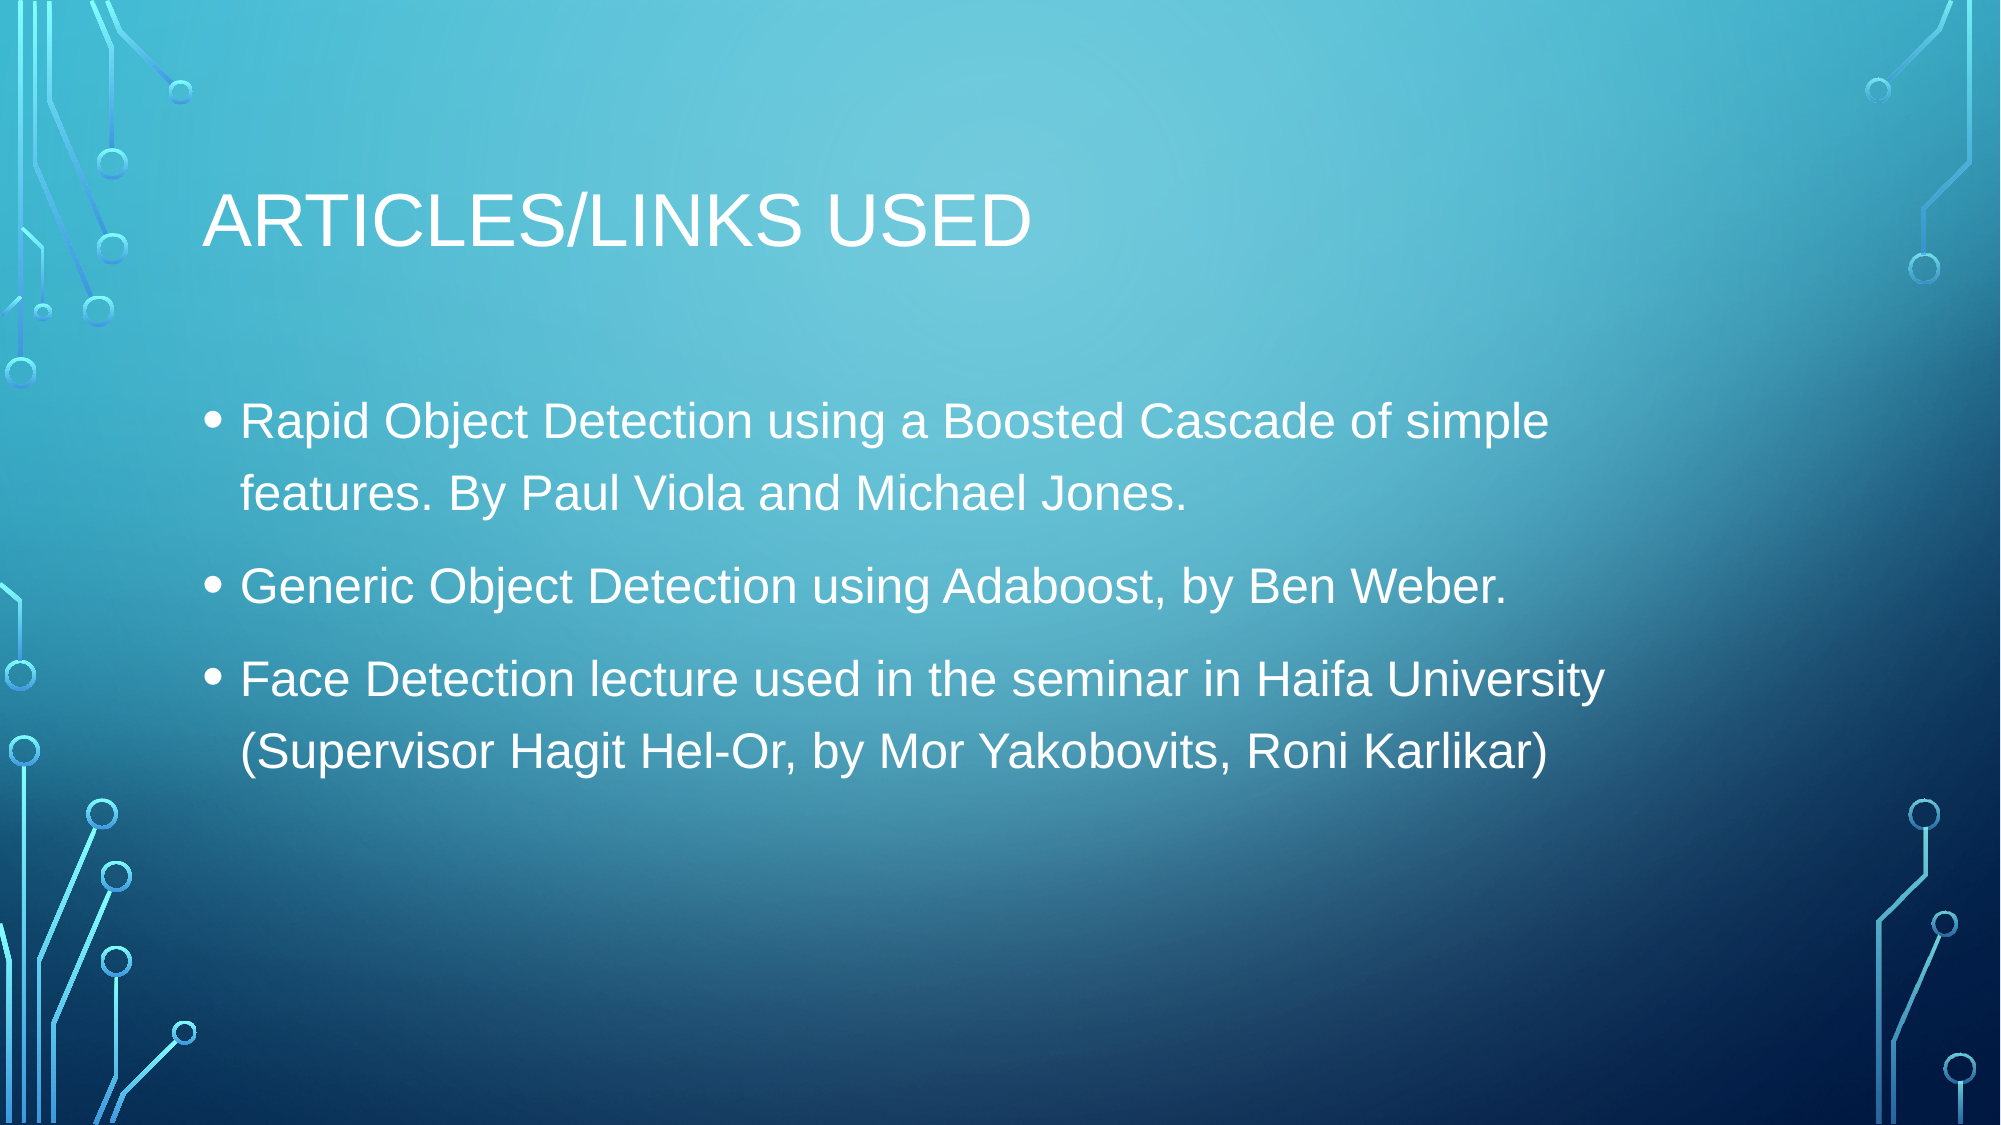

# Articles/links used
Rapid Object Detection using a Boosted Cascade of simple features. By Paul Viola and Michael Jones.
Generic Object Detection using Adaboost, by Ben Weber.
Face Detection lecture used in the seminar in Haifa University (Supervisor Hagit Hel-Or, by Mor Yakobovits, Roni Karlikar)